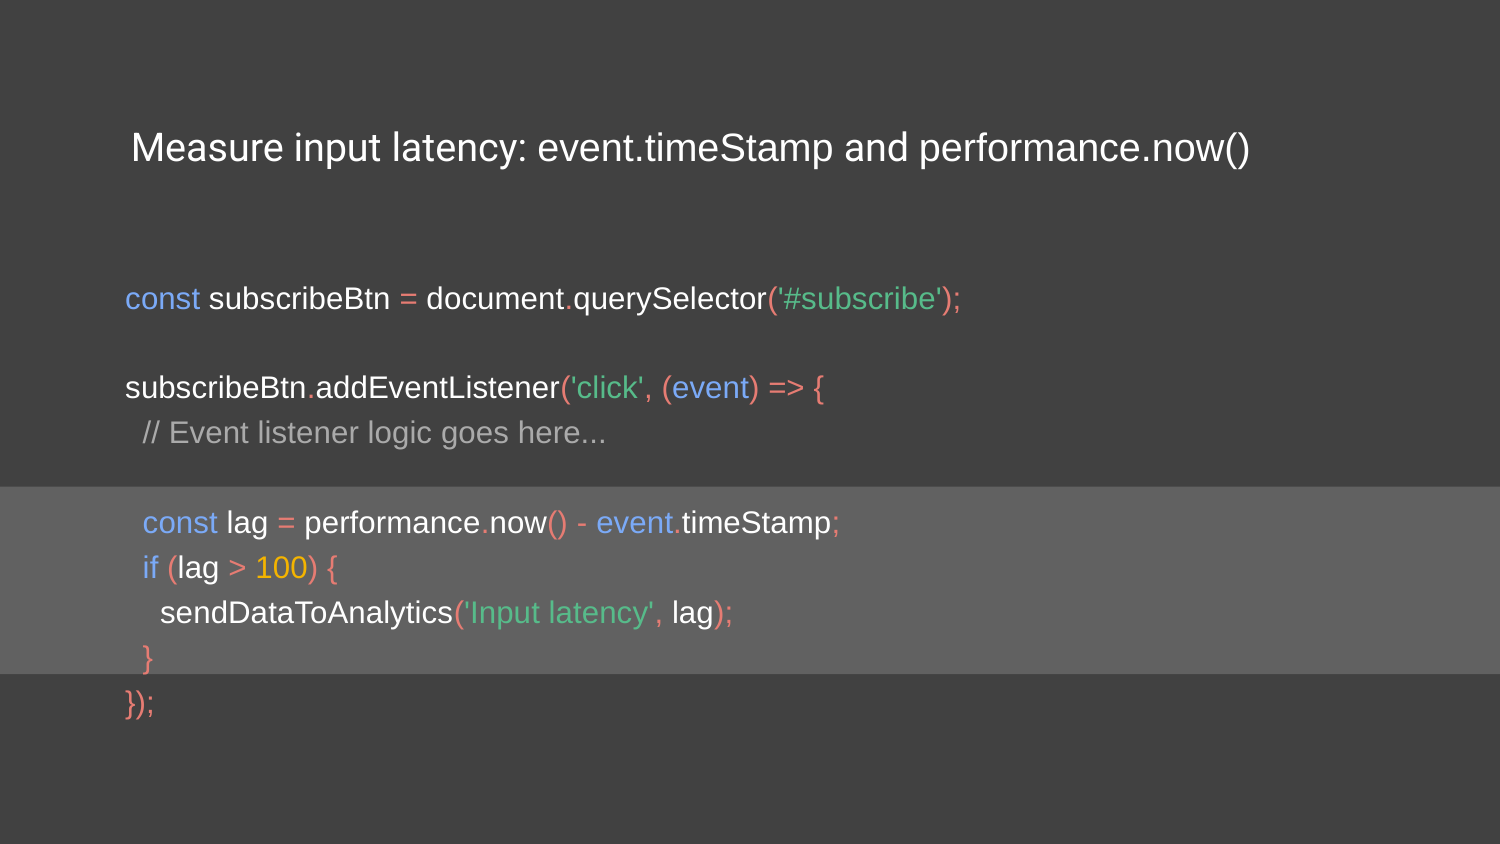

Measure input latency: event.timeStamp and performance.now()
const subscribeBtn = document.querySelector('#subscribe');
subscribeBtn.addEventListener('click', (event) => {
  // Event listener logic goes here...
  const lag = performance.now() - event.timeStamp;
  if (lag > 100) {
    sendDataToAnalytics('Input latency', lag);
  }
});